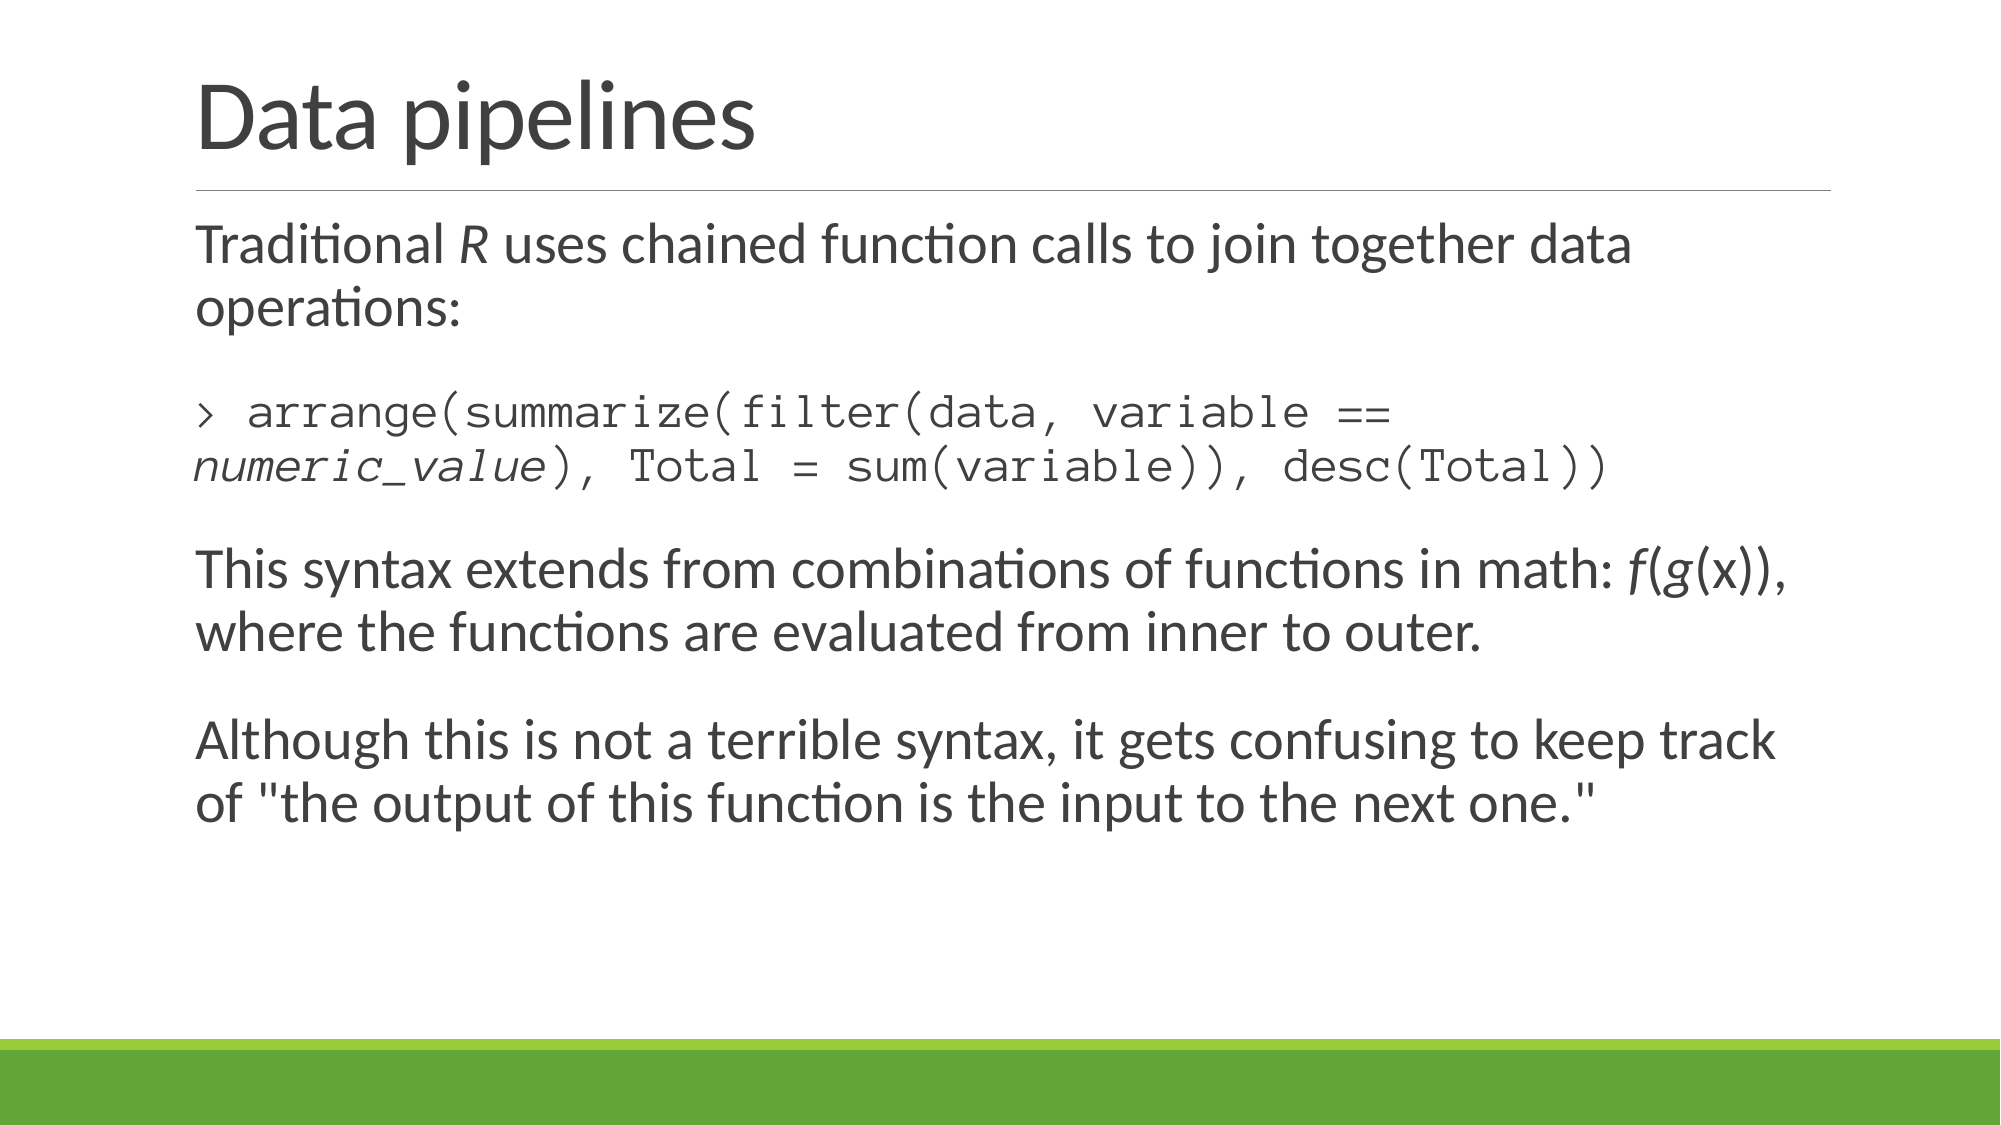

# Data pipelines
Traditional R uses chained function calls to join together data operations:
> arrange(summarize(filter(data, variable == numeric_value), Total = sum(variable)), desc(Total))
This syntax extends from combinations of functions in math: f(g(x)), where the functions are evaluated from inner to outer.
Although this is not a terrible syntax, it gets confusing to keep track of "the output of this function is the input to the next one."